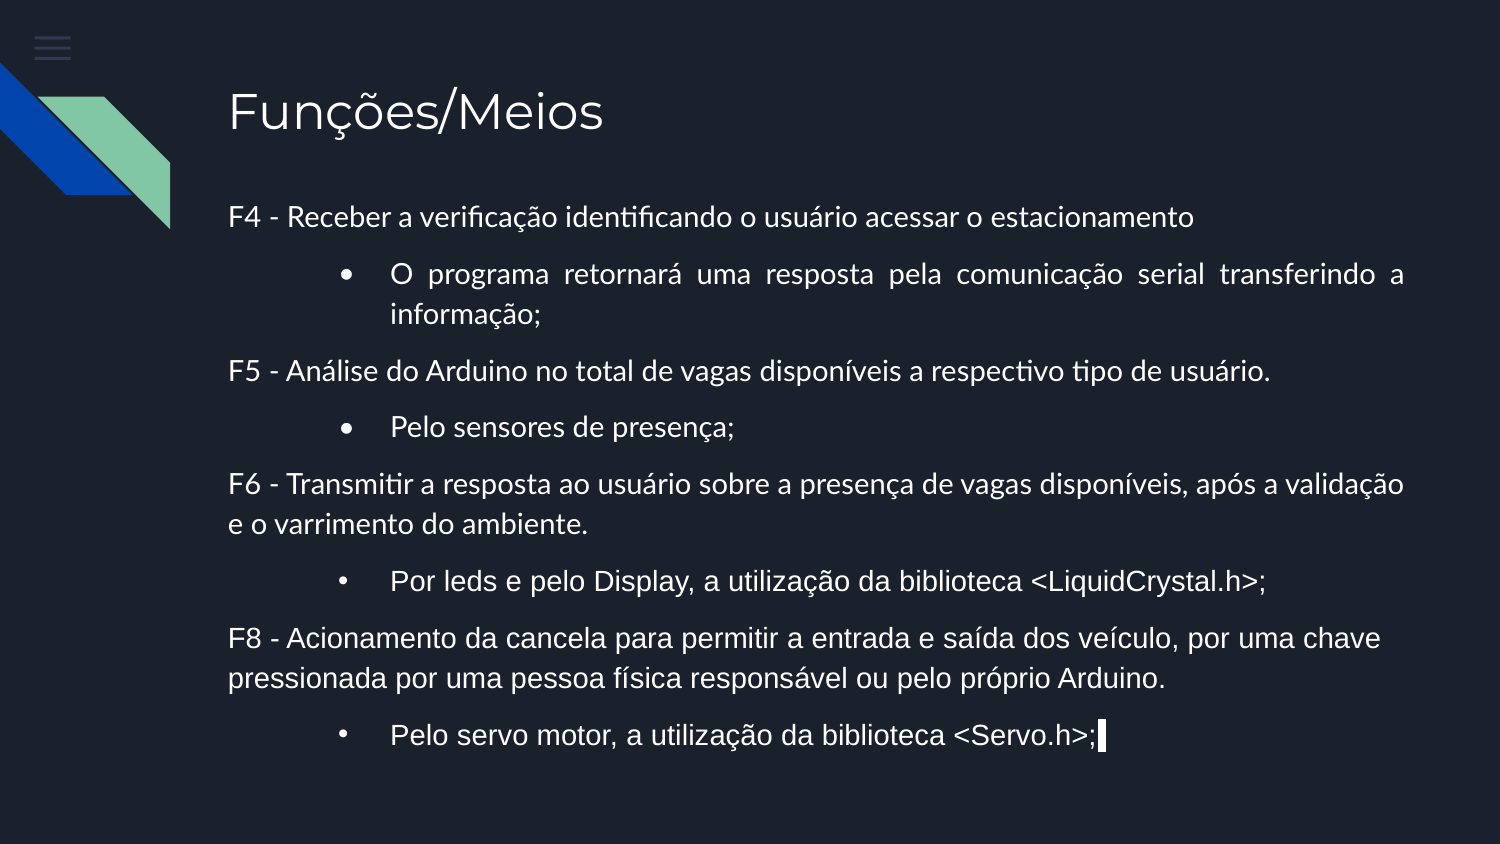

# Funções/Meios
F4 - Receber a verificação identificando o usuário acessar o estacionamento
O programa retornará uma resposta pela comunicação serial transferindo a informação;
F5 - Análise do Arduino no total de vagas disponíveis a respectivo tipo de usuário.
Pelo sensores de presença;
F6 - Transmitir a resposta ao usuário sobre a presença de vagas disponíveis, após a validação e o varrimento do ambiente.
Por leds e pelo Display, a utilização da biblioteca <LiquidCrystal.h>;
F8 - Acionamento da cancela para permitir a entrada e saída dos veículo, por uma chave pressionada por uma pessoa física responsável ou pelo próprio Arduino.
Pelo servo motor, a utilização da biblioteca <Servo.h>;